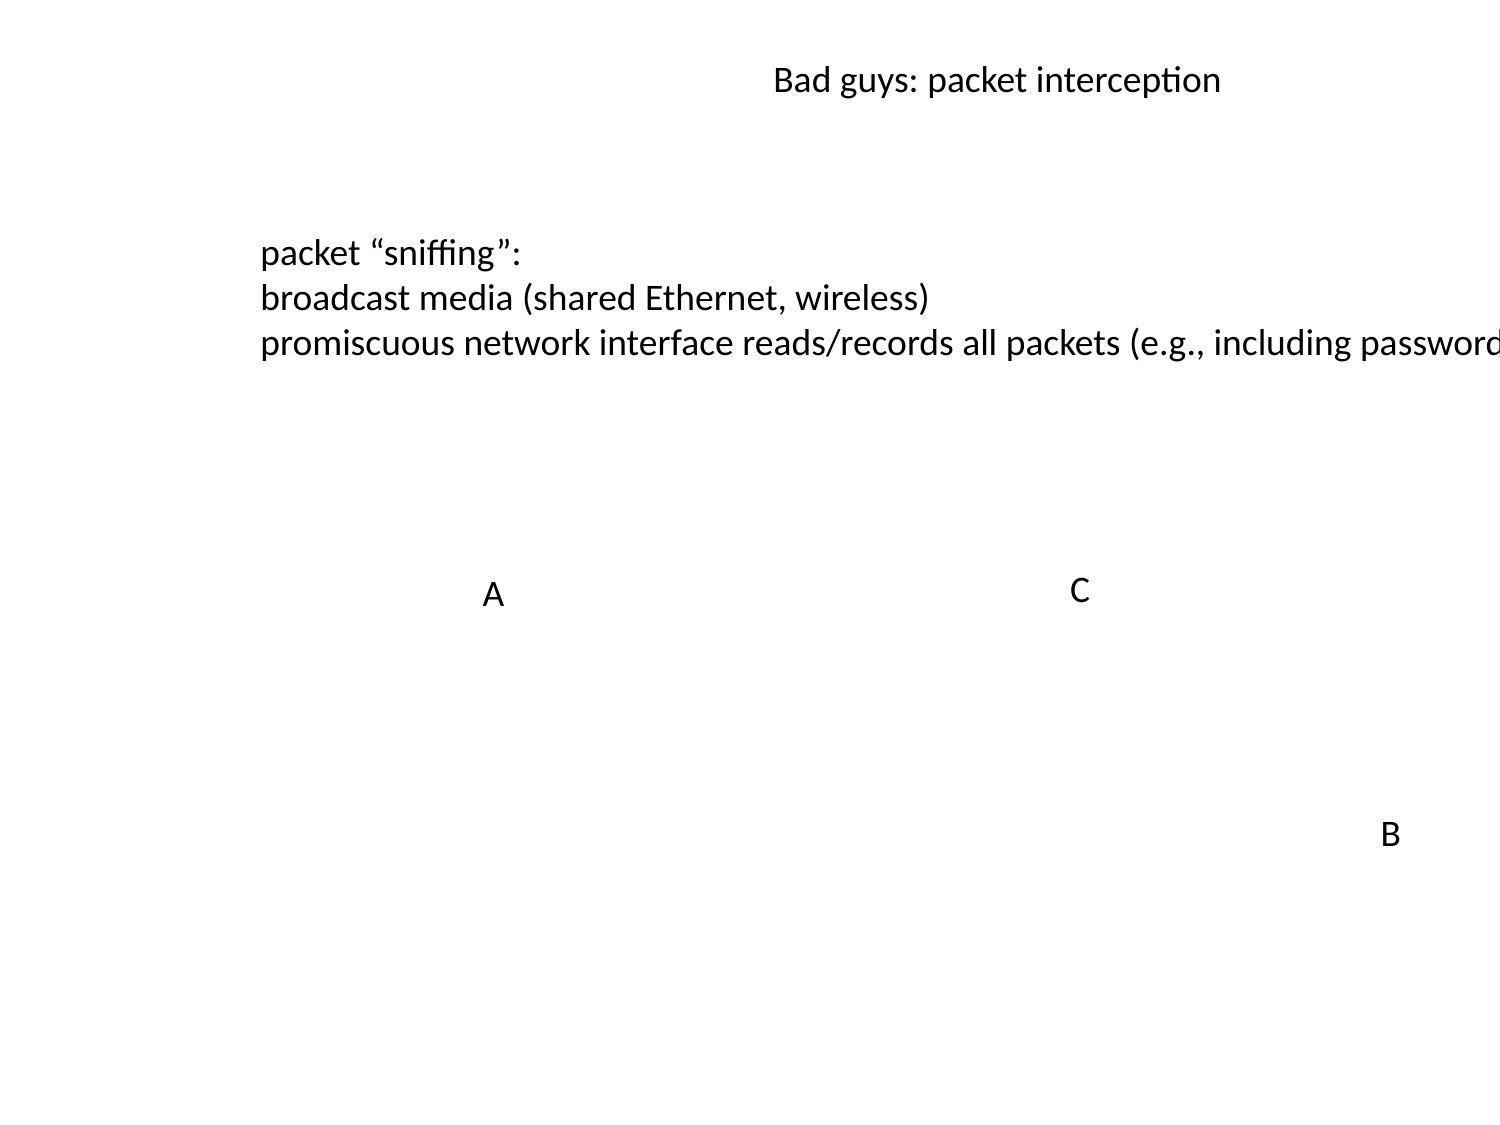

Bad guys: packet interception
packet “sniffing”:
broadcast media (shared Ethernet, wireless)
promiscuous network interface reads/records all packets (e.g., including passwords!) passing by
C
A

B